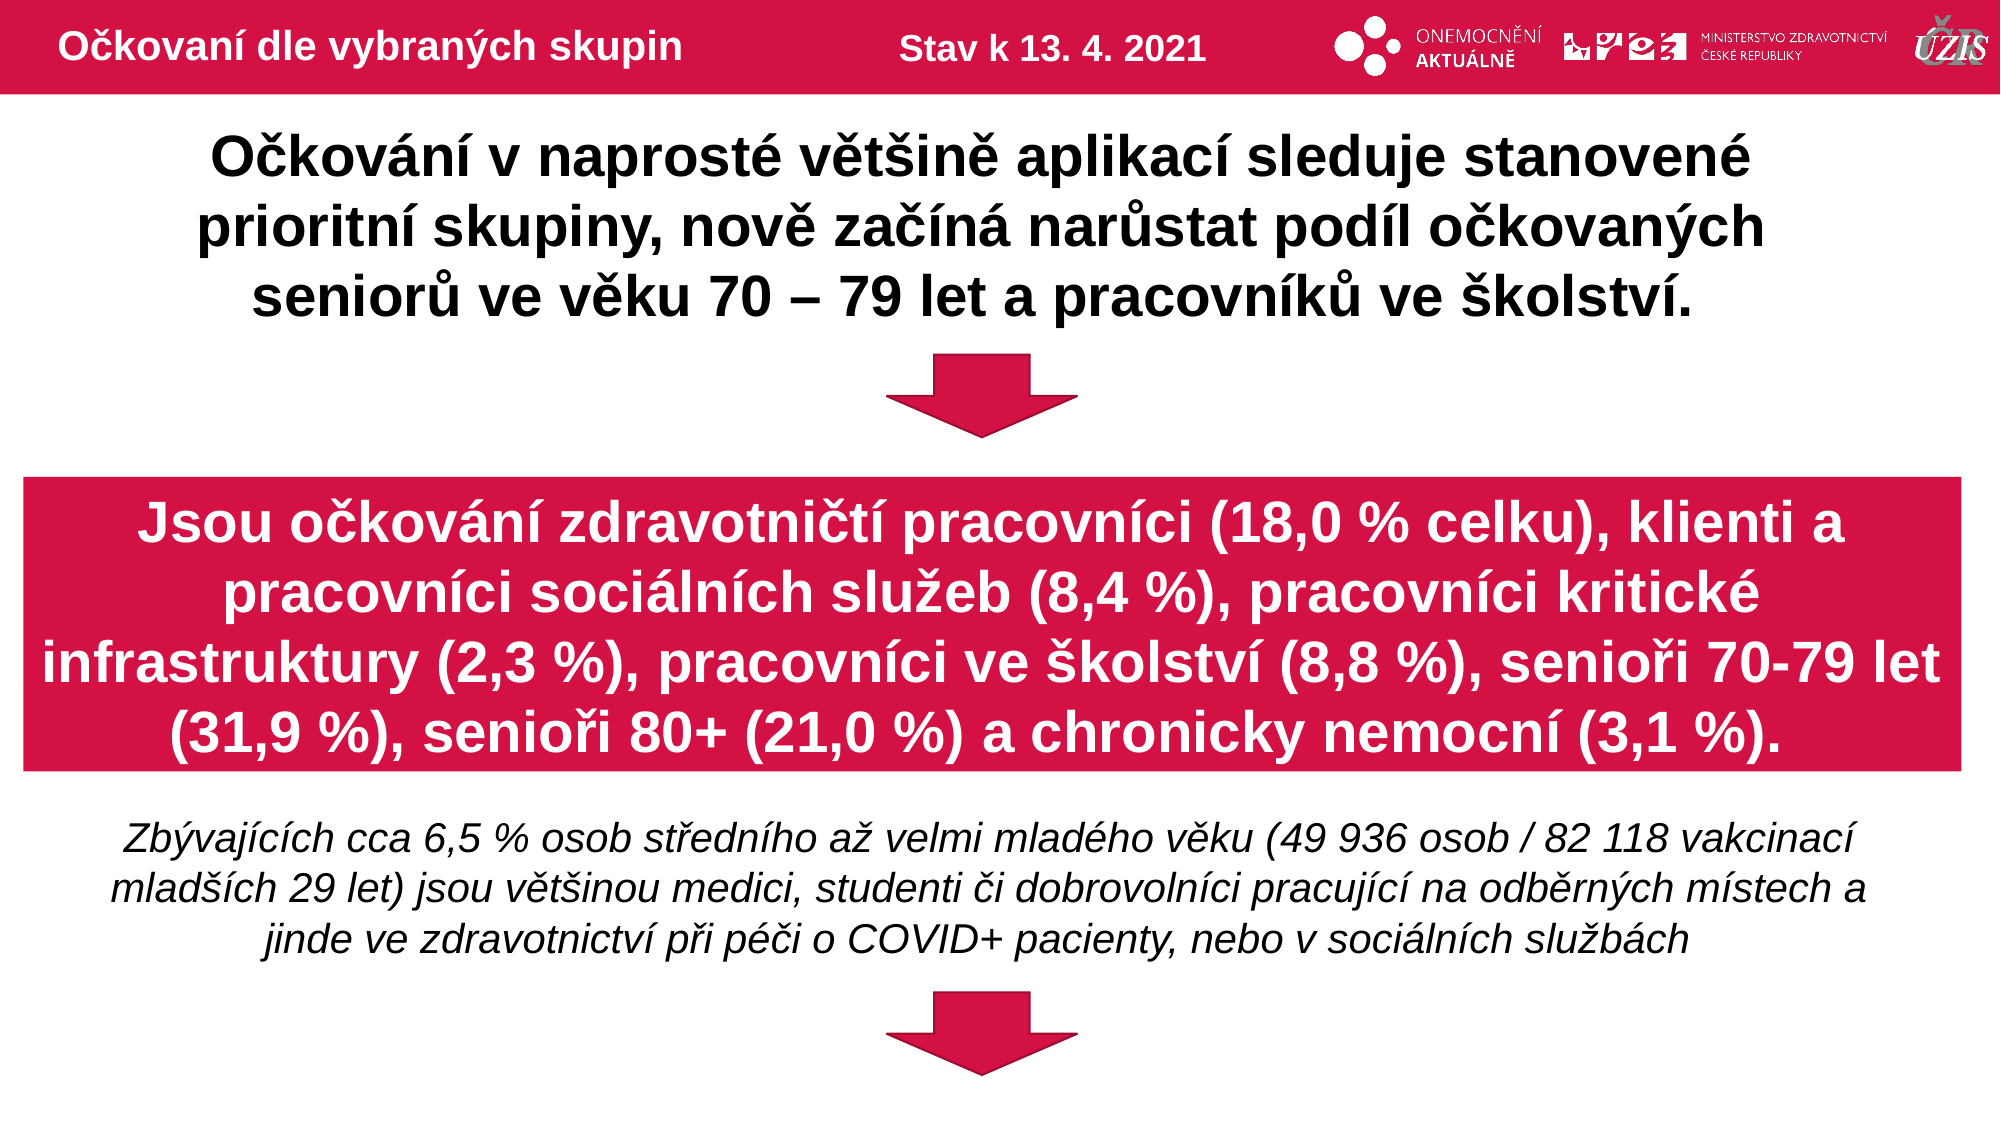

# Očkovaní dle vybraných skupin
Stav k 13. 4. 2021
Očkování v naprosté většině aplikací sleduje stanovené prioritní skupiny, nově začíná narůstat podíl očkovaných seniorů ve věku 70 – 79 let a pracovníků ve školství.

Jsou očkování zdravotničtí pracovníci (18,0 % celku), klienti a pracovníci sociálních služeb (8,4 %), pracovníci kritické infrastruktury (2,3 %), pracovníci ve školství (8,8 %), senioři 70-79 let (31,9 %), senioři 80+ (21,0 %) a chronicky nemocní (3,1 %).
Zbývajících cca 6,5 % osob středního až velmi mladého věku (49 936 osob / 82 118 vakcinací mladších 29 let) jsou většinou medici, studenti či dobrovolníci pracující na odběrných místech a jinde ve zdravotnictví při péči o COVID+ pacienty, nebo v sociálních službách